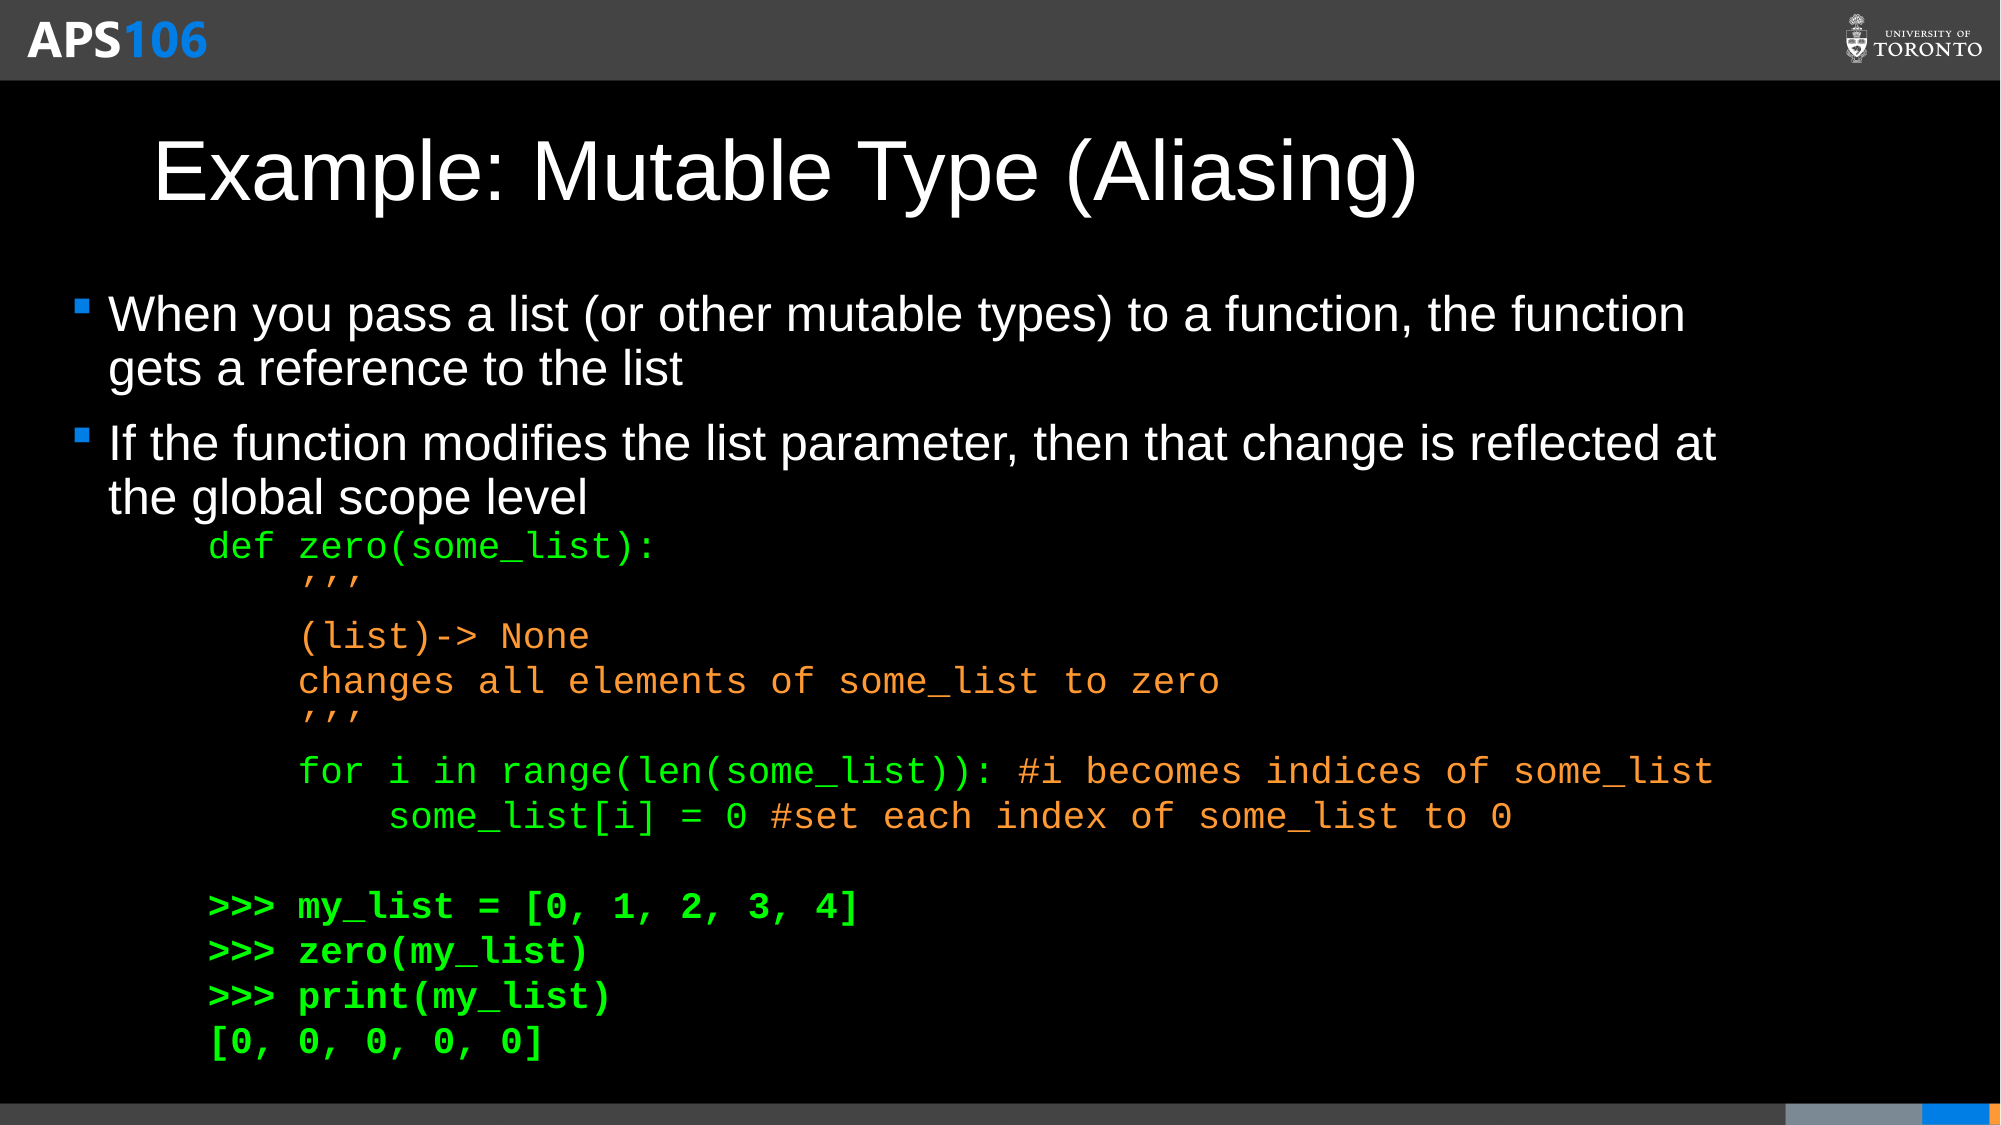

# Example: Mutable Type (Aliasing)
When you pass a list (or other mutable types) to a function, the function gets a reference to the list
If the function modifies the list parameter, then that change is reflected at the global scope level

def zero(some_list):
    ’’’
    (list)-> None
    changes all elements of some_list to zero
    ’’’
    for i in range(len(some_list)): #i becomes indices of some_list
        some_list[i] = 0 #set each index of some_list to 0

>>> my_list = [0, 1, 2, 3, 4]
>>> zero(my_list)
>>> print(my_list)
[0, 0, 0, 0, 0]